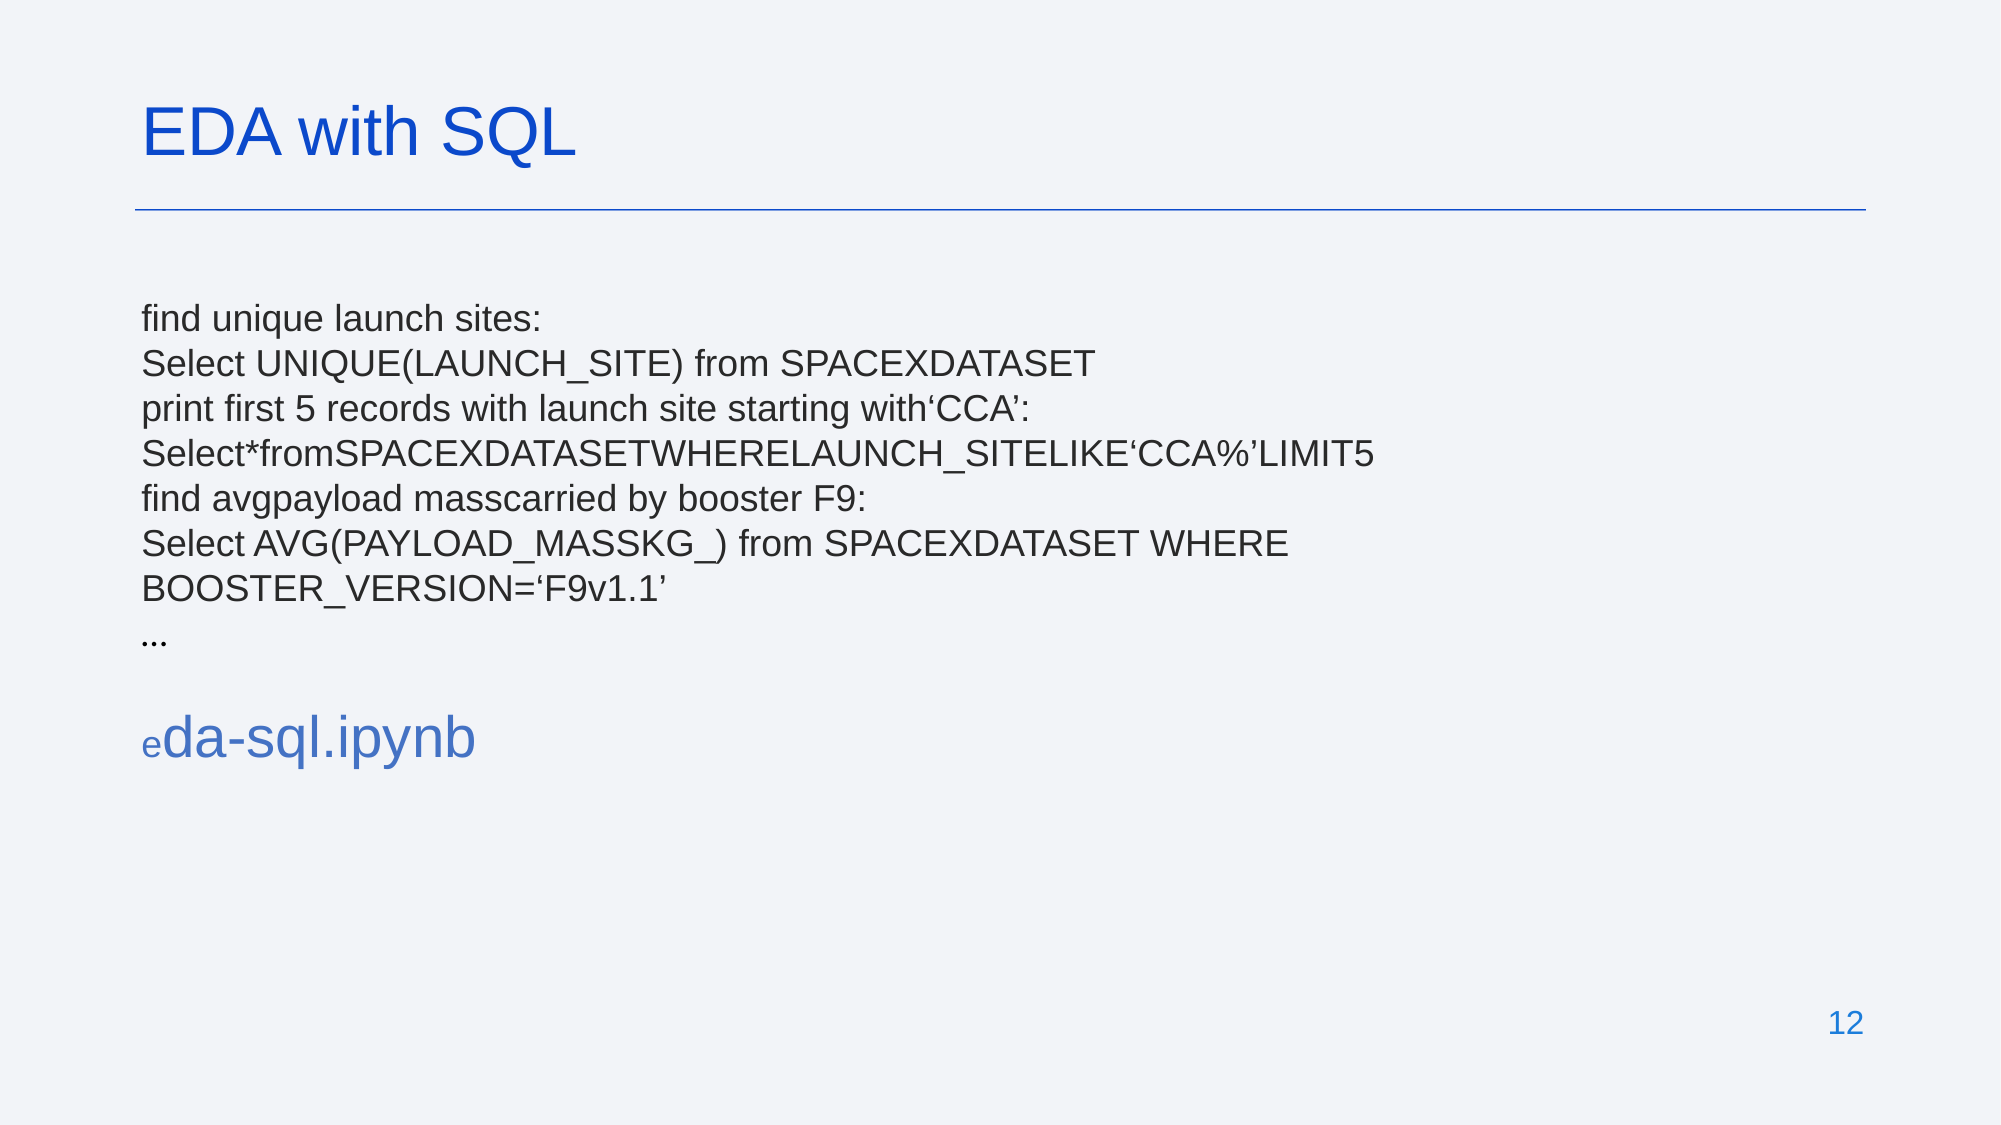

EDA with SQL

find unique launch sites:
Select UNIQUE(LAUNCH_SITE) from SPACEXDATASET
print first 5 records with launch site starting with‘CCA’:
Select*fromSPACEXDATASETWHERELAUNCH_SITELIKE‘CCA%’LIMIT5
find avgpayload masscarried by booster F9:
Select AVG(PAYLOAD_MASSKG_) from SPACEXDATASET WHERE BOOSTER_VERSION=‘F9v1.1’
…

eda-sql.ipynb

12